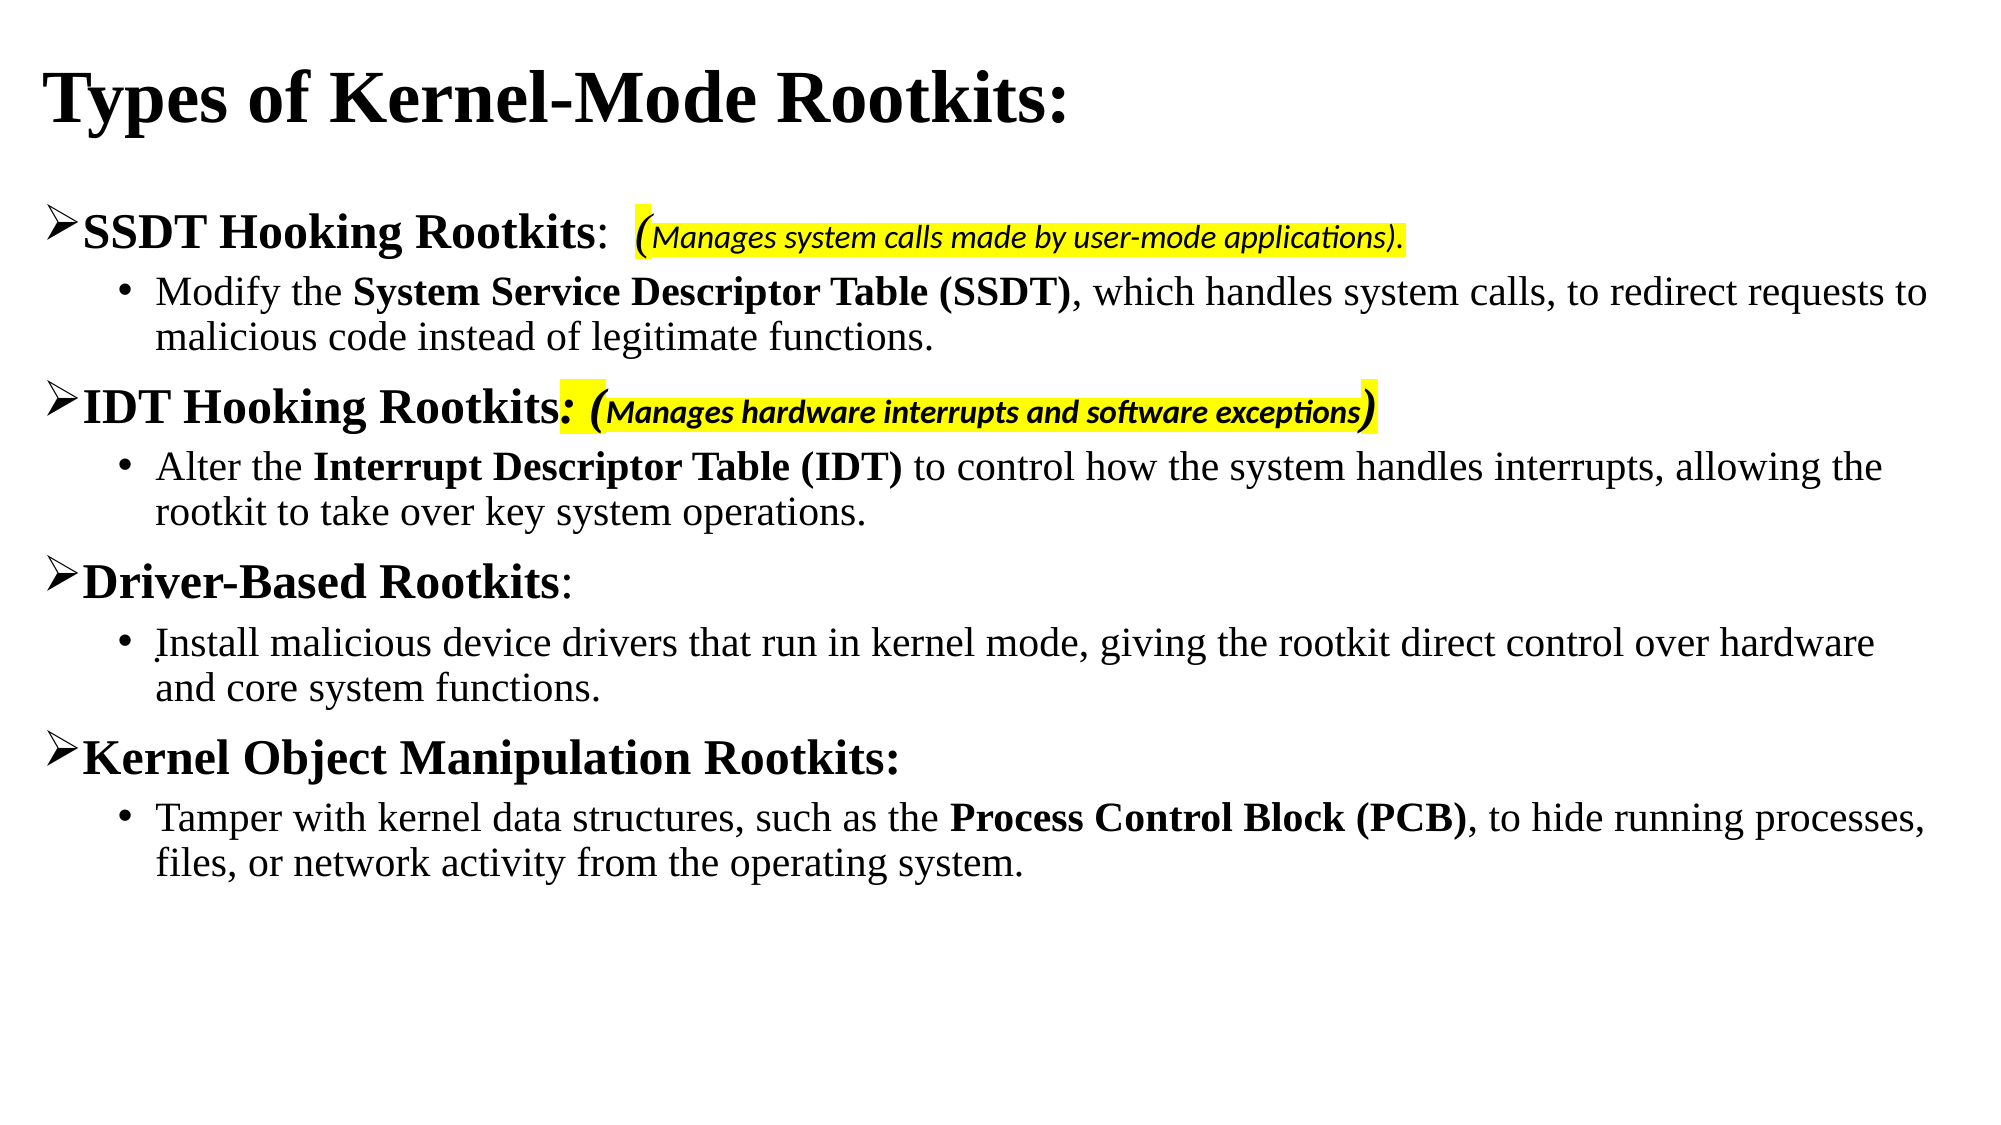

Types of Kernel-Mode Rootkits:

SSDT Hooking Rootkits:  (Manages system calls made by user-mode applications).
Modify the System Service Descriptor Table (SSDT), which handles system calls, to redirect requests to malicious code instead of legitimate functions.
IDT Hooking Rootkits: (Manages hardware interrupts and software exceptions)
Alter the Interrupt Descriptor Table (IDT) to control how the system handles interrupts, allowing the rootkit to take over key system operations.
Driver-Based Rootkits:
Install malicious device drivers that run in kernel mode, giving the rootkit direct control over hardware and core system functions.
Kernel Object Manipulation Rootkits:
Tamper with kernel data structures, such as the Process Control Block (PCB), to hide running processes, files, or network activity from the operating system.

|  |
| --- |
| . |
| --- |